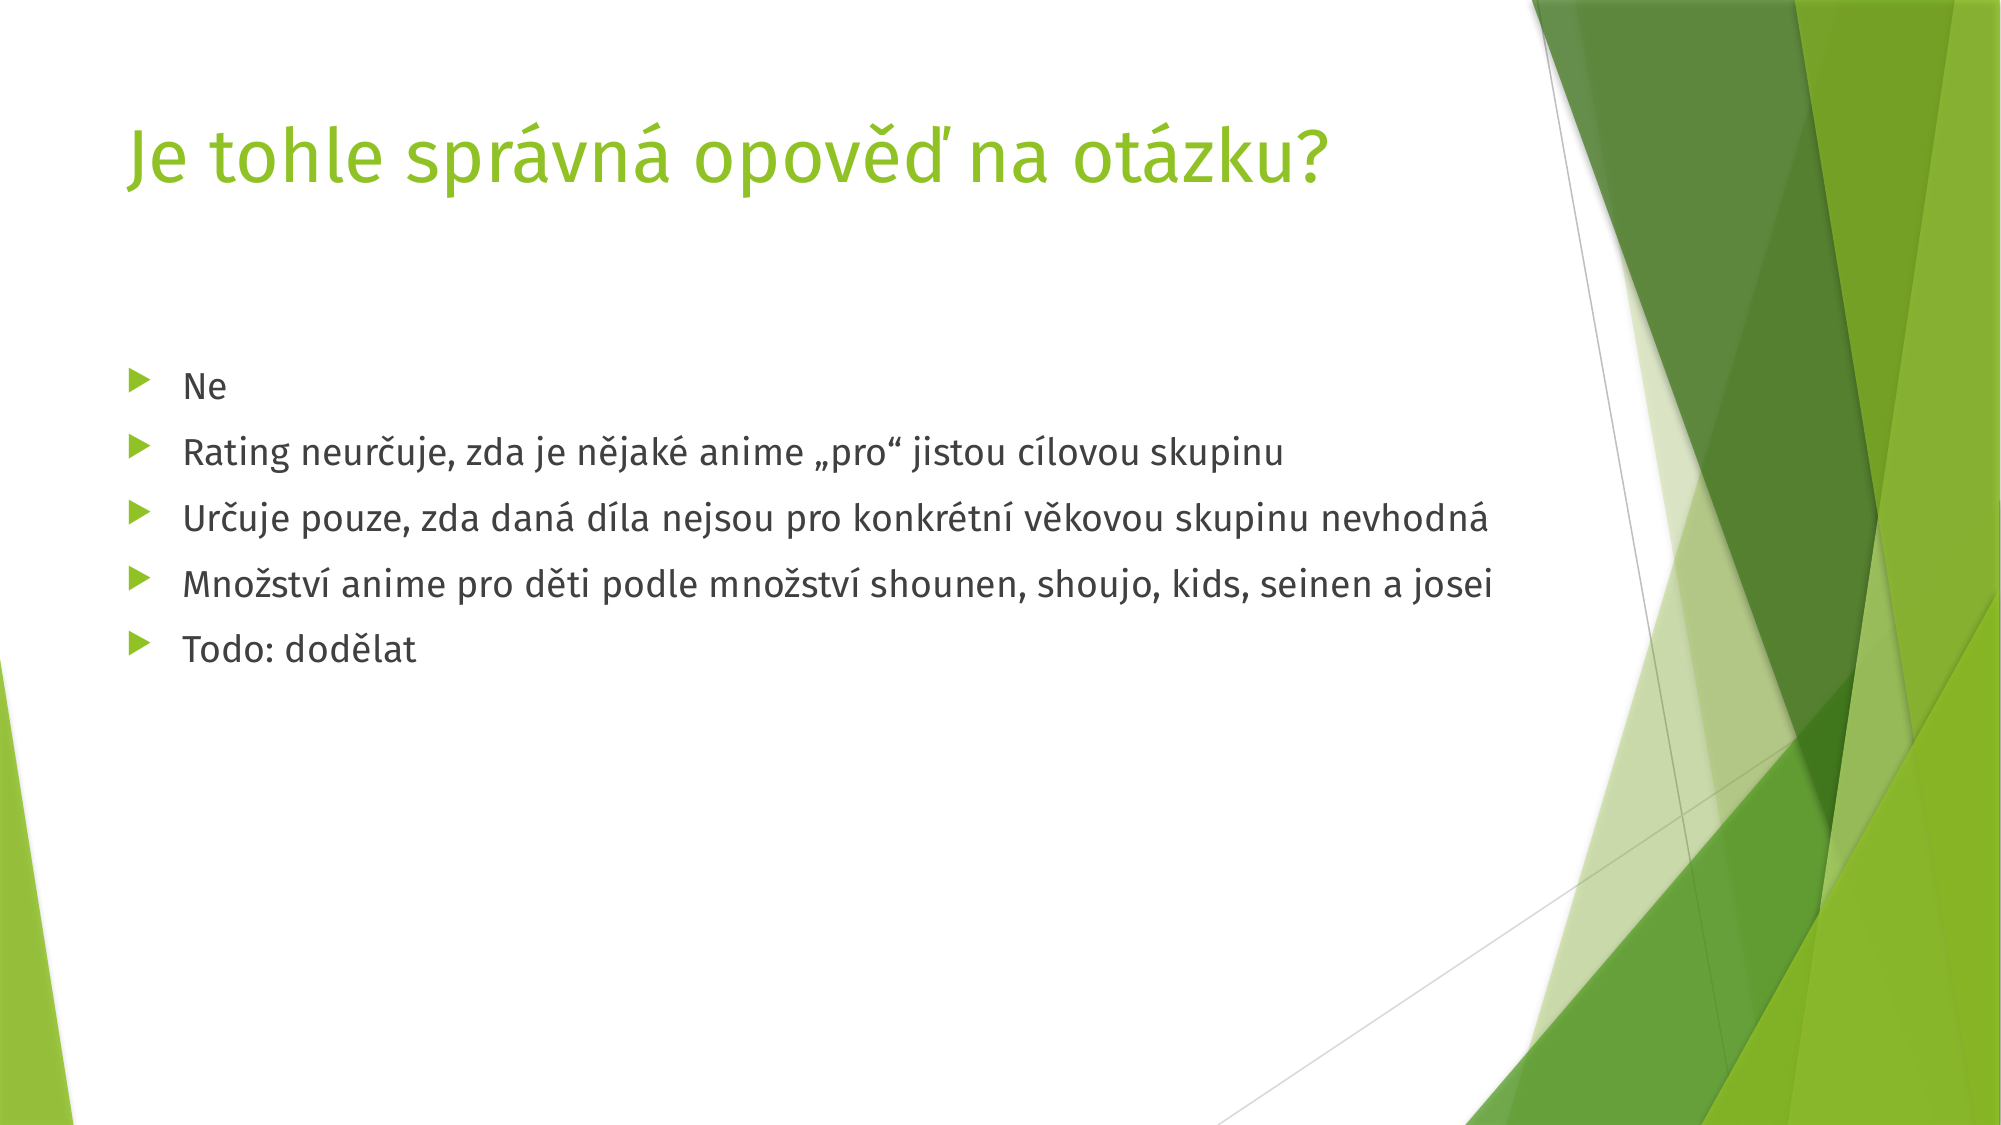

# Je tohle správná opověď na otázku?
Ne
Rating neurčuje, zda je nějaké anime „pro“ jistou cílovou skupinu
Určuje pouze, zda daná díla nejsou pro konkrétní věkovou skupinu nevhodná
Množství anime pro děti podle množství shounen, shoujo, kids, seinen a josei
Todo: dodělat